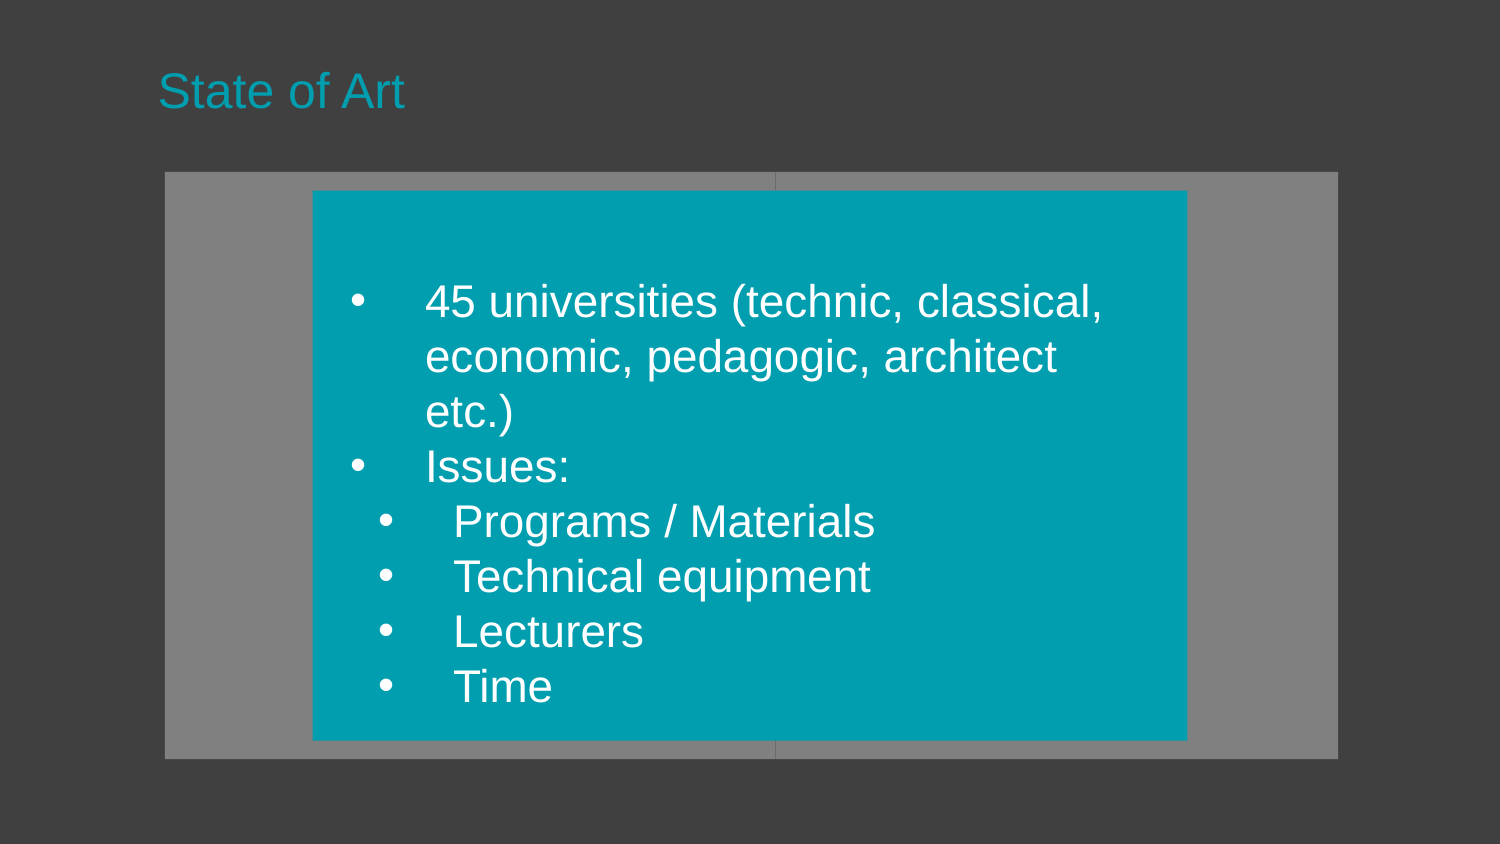

State of Art

45 universities (technic, classical, economic, pedagogic, architect etc.)
Issues:
Programs / Materials
Technical equipment
Lecturers
Time